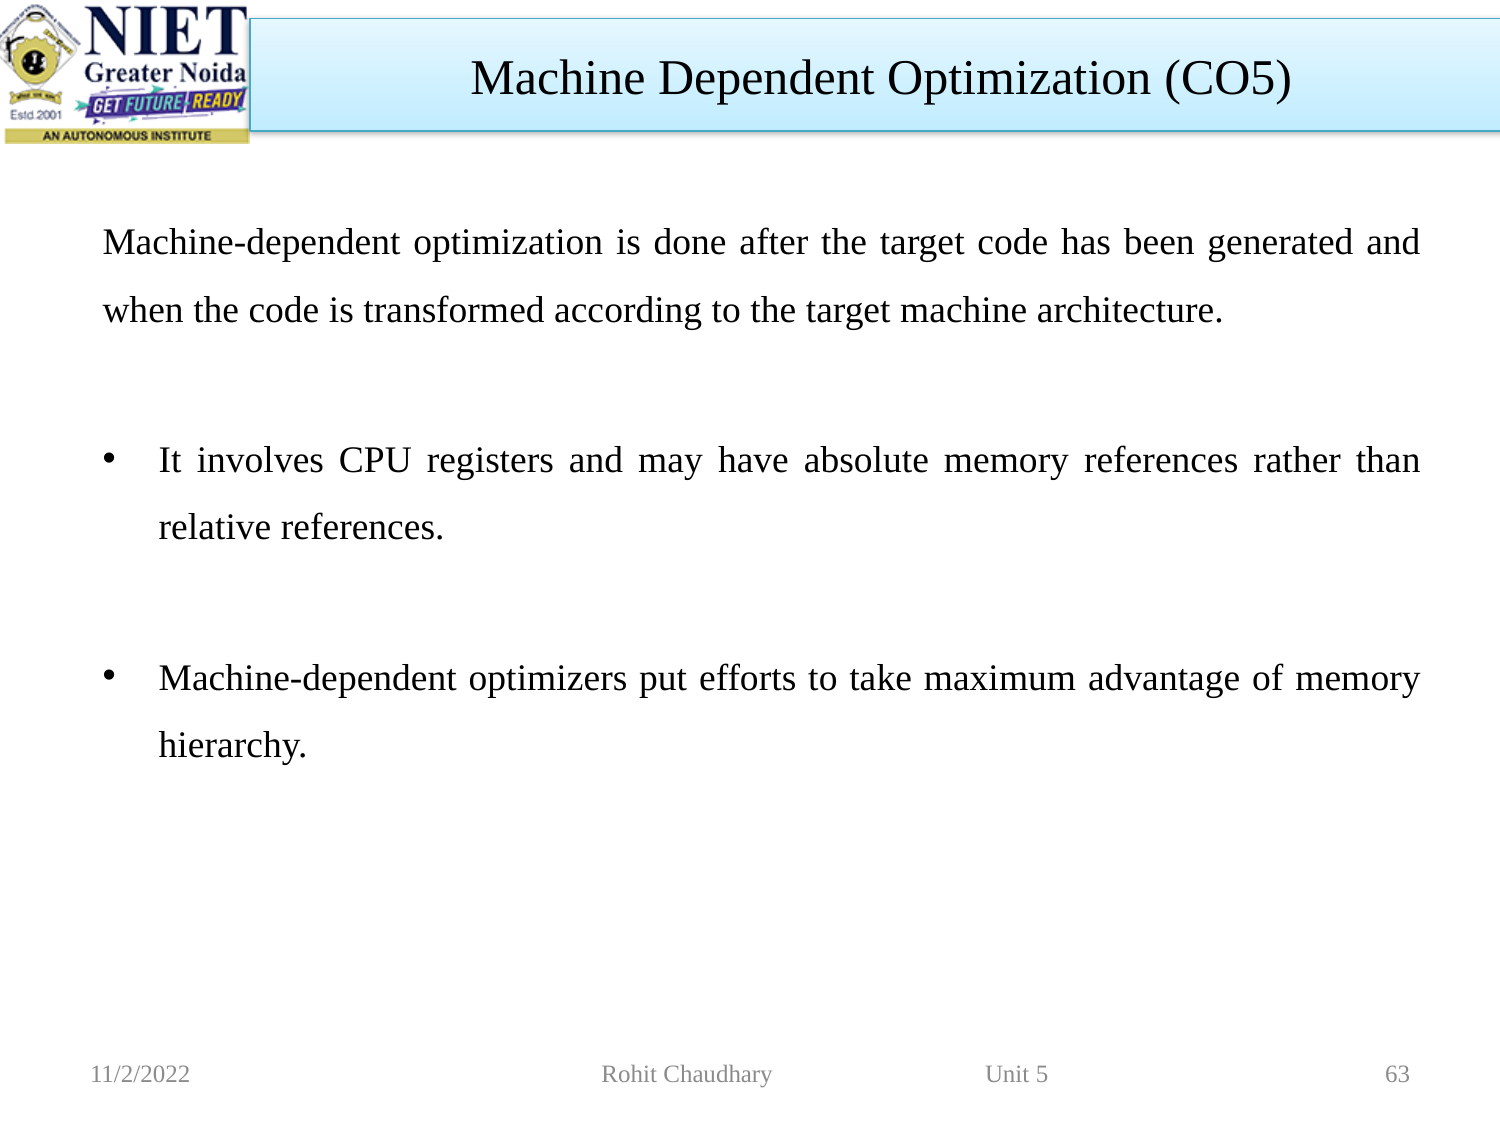

Machine Dependent Optimization (CO5)
Machine-dependent optimization is done after the target code has been generated and when the code is transformed according to the target machine architecture.

It involves CPU registers and may have absolute memory references rather than relative references.

Machine-dependent optimizers put efforts to take maximum advantage of memory hierarchy.

11/2/2022
Rohit Chaudhary                                  Unit 5
63